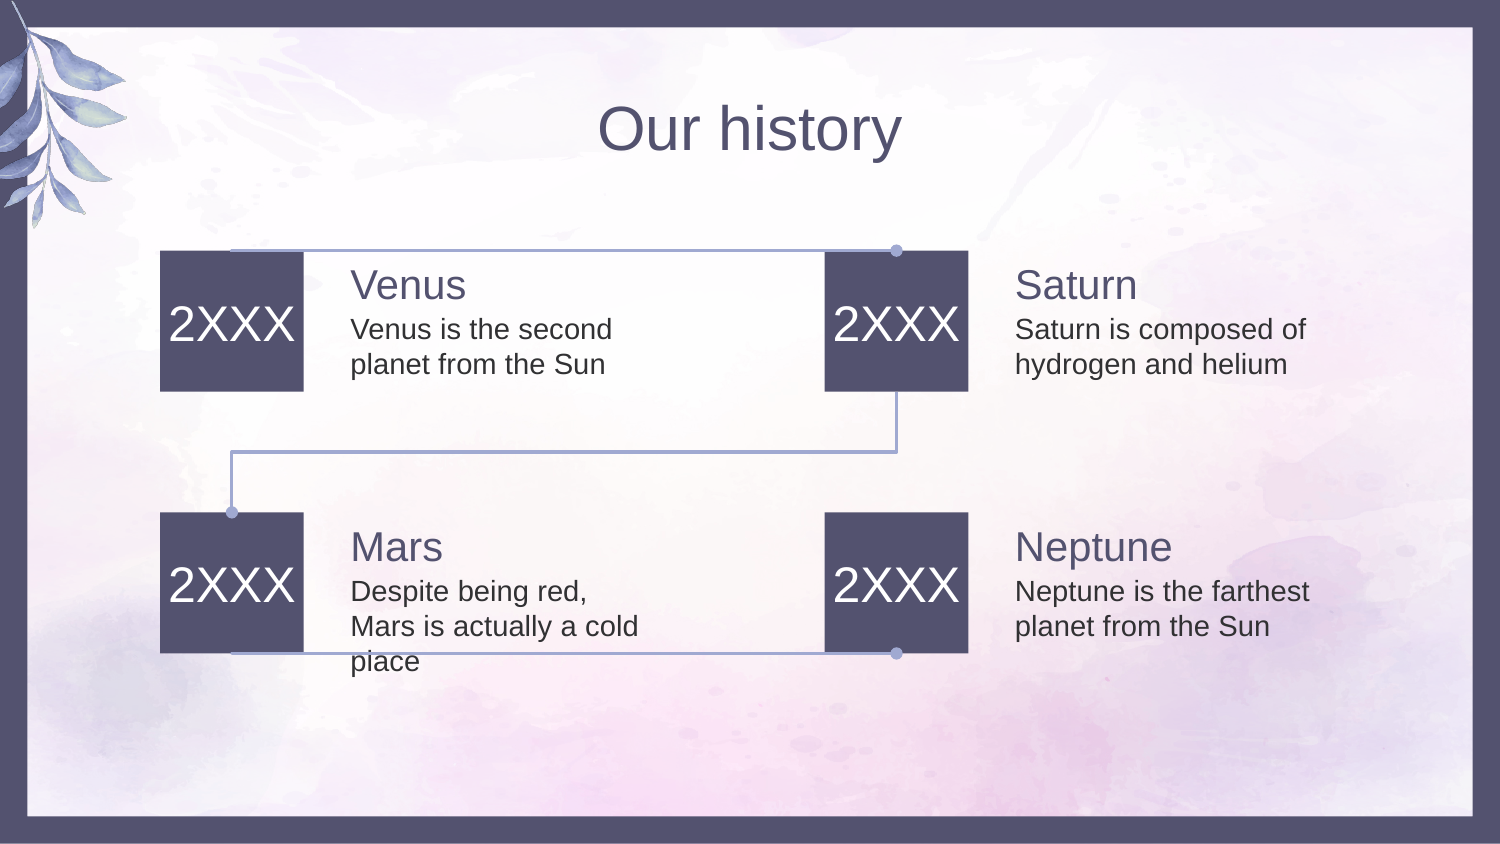

# Our history
2XXX
2XXX
Venus
Saturn
Venus is the second planet from the Sun
Saturn is composed of hydrogen and helium
2XXX
2XXX
Mars
Neptune
Despite being red, Mars is actually a cold place
Neptune is the farthest planet from the Sun